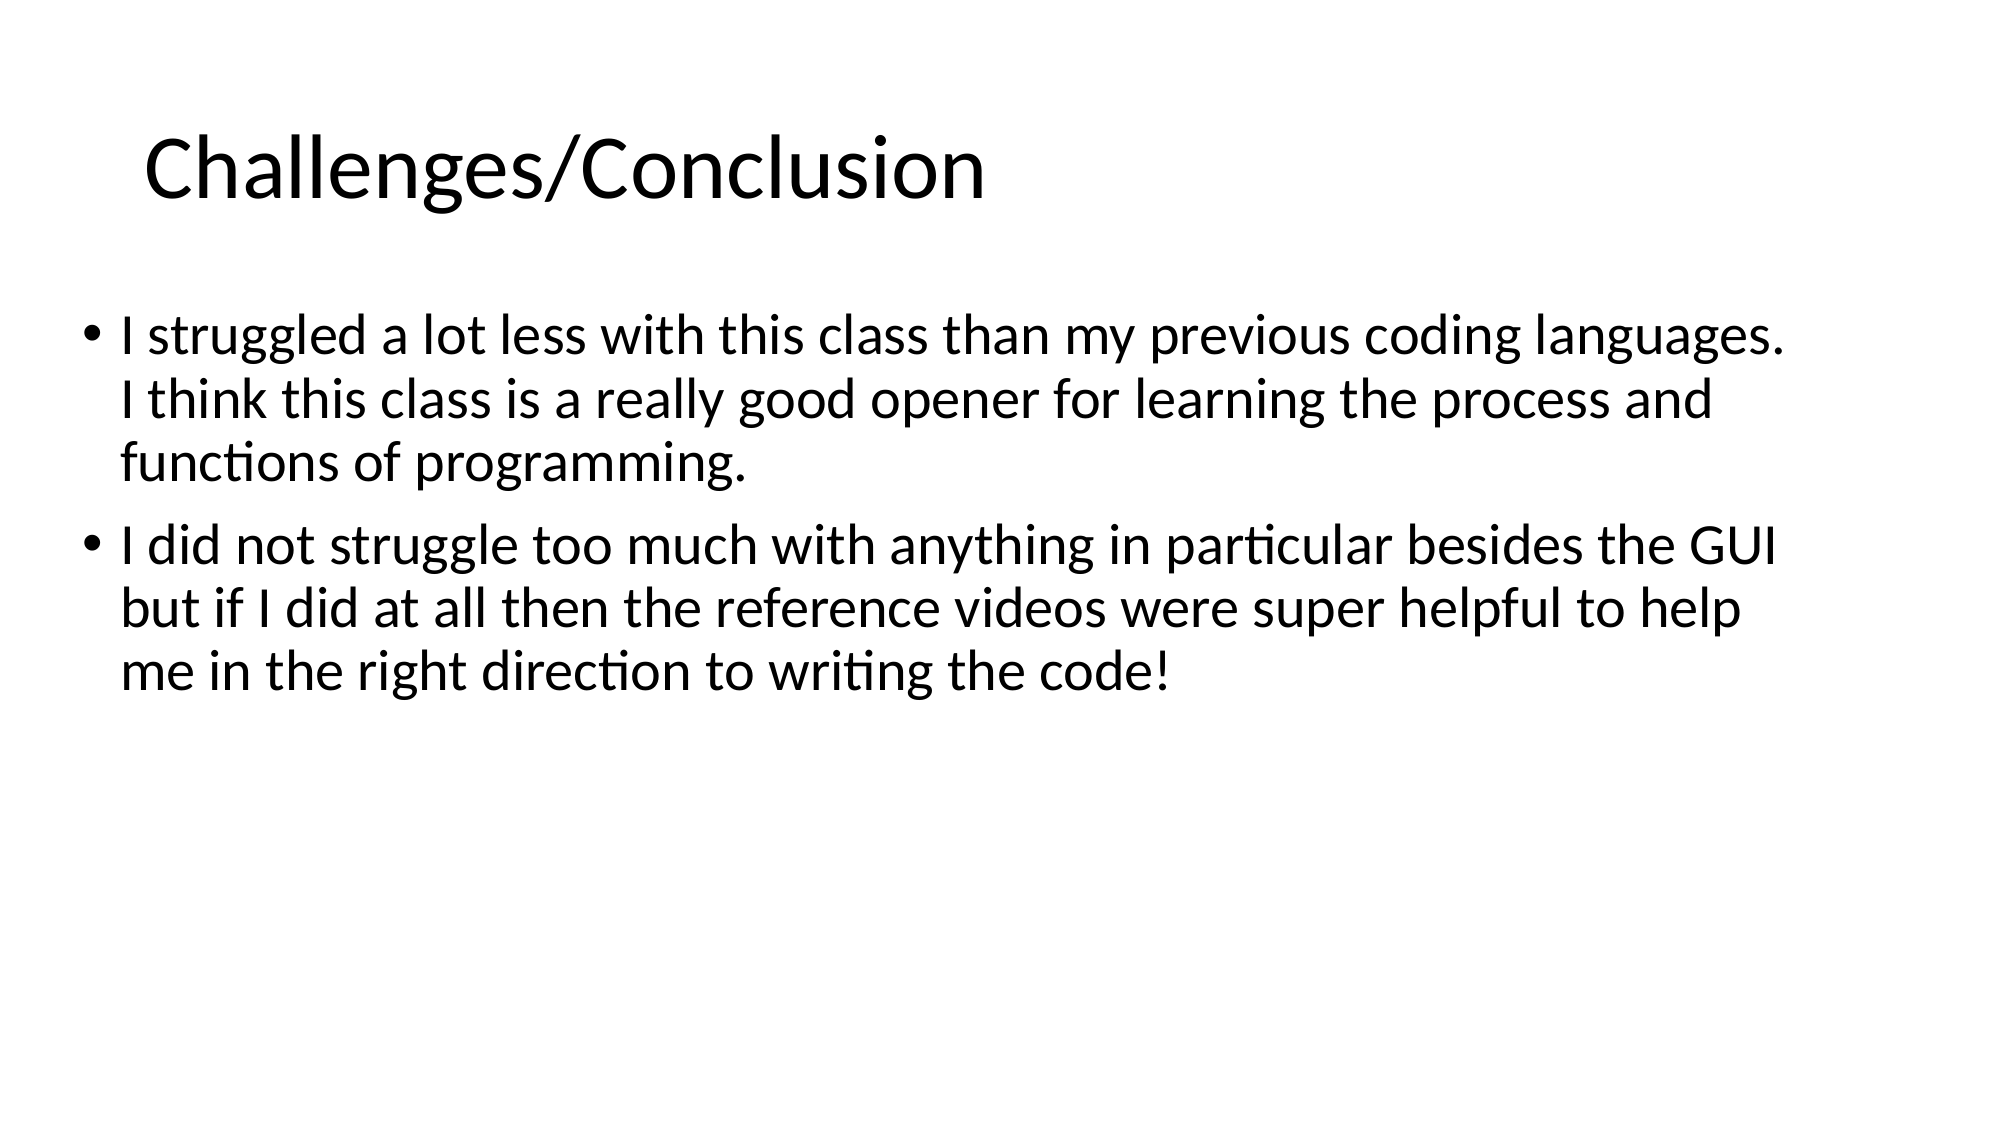

# Challenges/Conclusion
I struggled a lot less with this class than my previous coding languages. I think this class is a really good opener for learning the process and functions of programming.
I did not struggle too much with anything in particular besides the GUI but if I did at all then the reference videos were super helpful to help me in the right direction to writing the code!